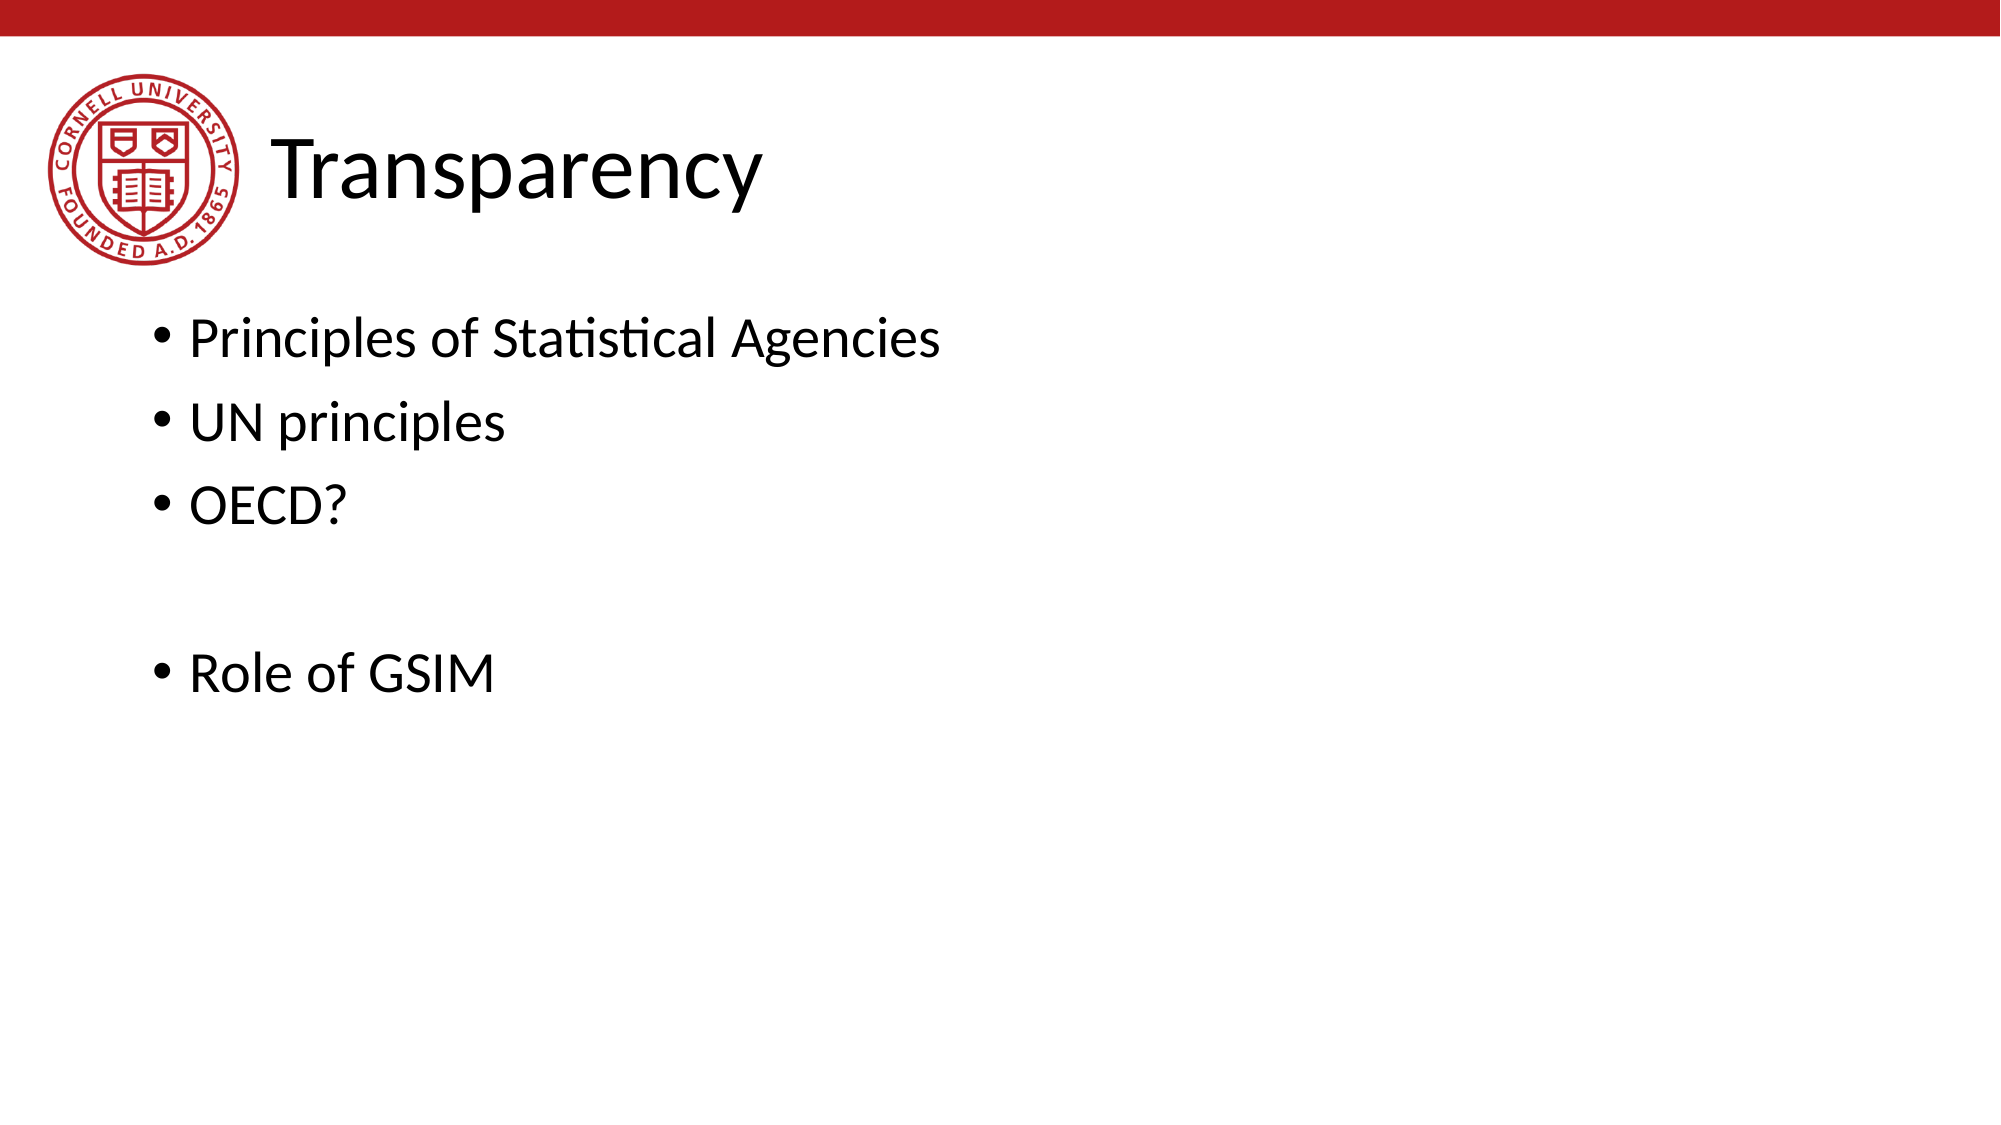

# Transparency
Principles of Statistical Agencies
UN principles
OECD?

Role of GSIM